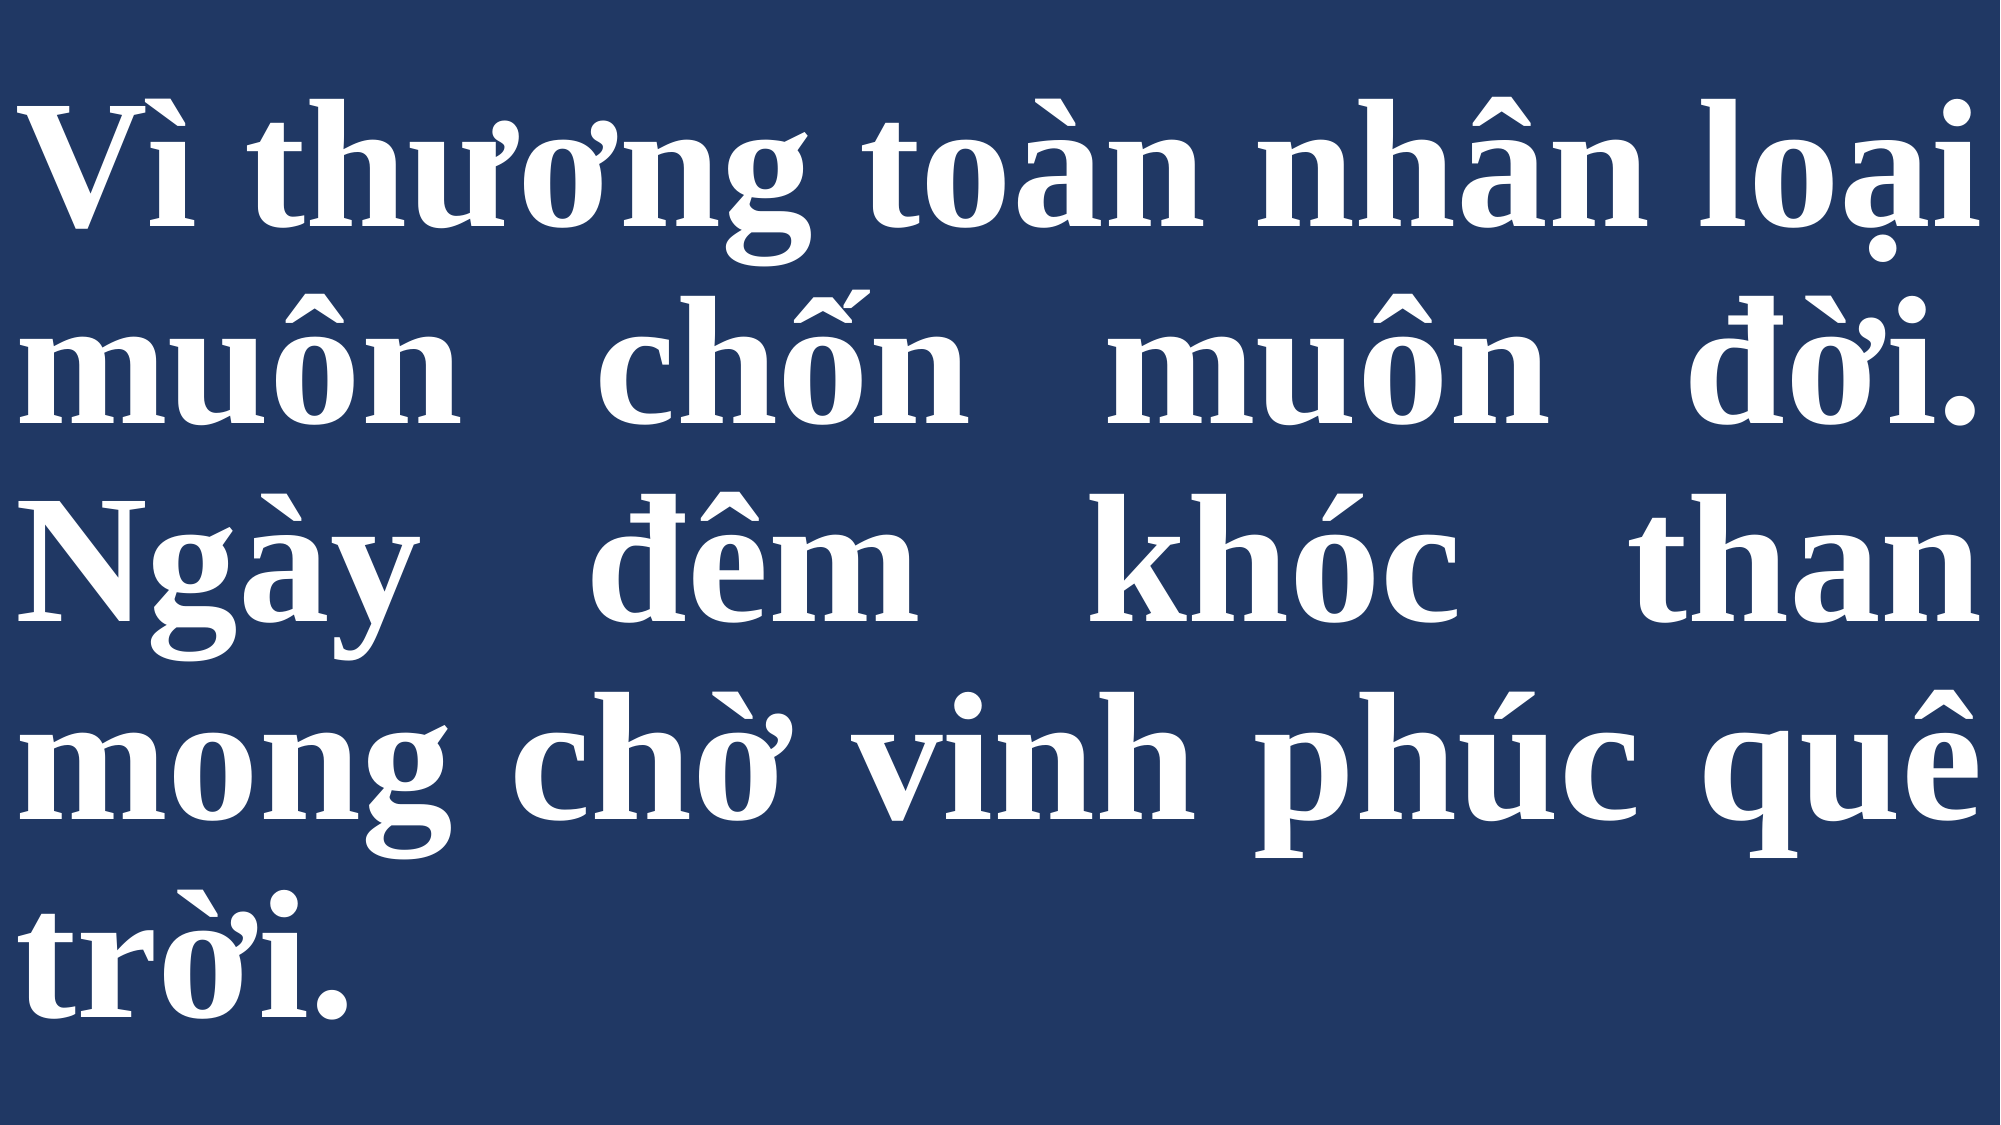

# Vì thương toàn nhân loại muôn chốn muôn đời. Ngày đêm khóc than mong chờ vinh phúc quê trời.